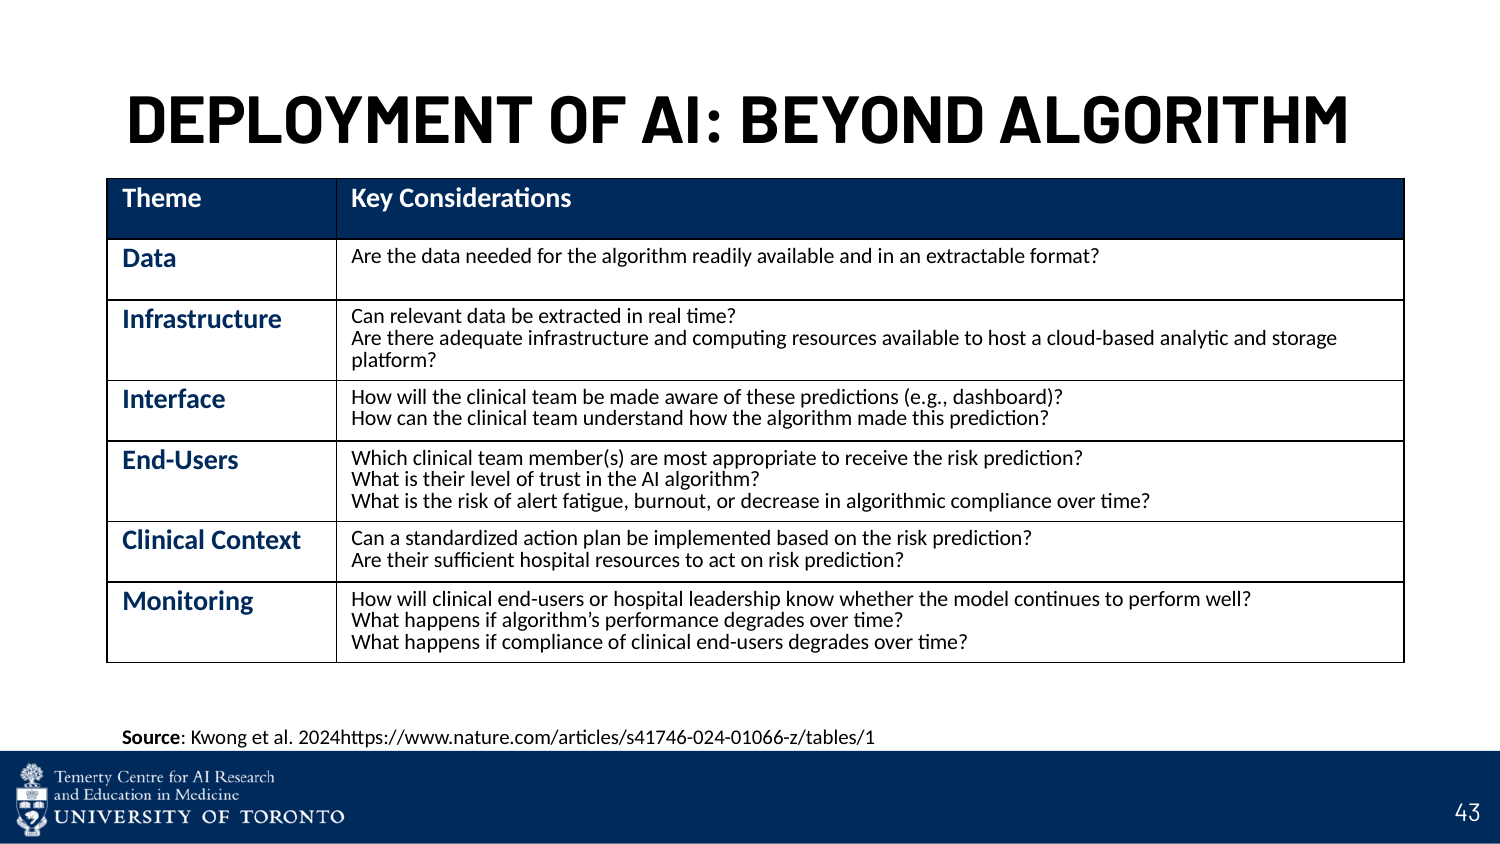

DEPLOYMENT OF AI: BEYOND ALGORITHM
| Theme | Key Considerations |
| --- | --- |
| Data | Are the data needed for the algorithm readily available and in an extractable format? |
| Infrastructure | Can relevant data be extracted in real time? Are there adequate infrastructure and computing resources available to host a cloud-based analytic and storage platform? |
| Interface | How will the clinical team be made aware of these predictions (e.g., dashboard)? How can the clinical team understand how the algorithm made this prediction? |
| End-Users | Which clinical team member(s) are most appropriate to receive the risk prediction? What is their level of trust in the AI algorithm? What is the risk of alert fatigue, burnout, or decrease in algorithmic compliance over time? |
| Clinical Context | Can a standardized action plan be implemented based on the risk prediction? Are their sufficient hospital resources to act on risk prediction? |
| Monitoring | How will clinical end-users or hospital leadership know whether the model continues to perform well? What happens if algorithm’s performance degrades over time? What happens if compliance of clinical end-users degrades over time? |
Source: Kwong et al. 2024https://www.nature.com/articles/s41746-024-01066-z/tables/1
43